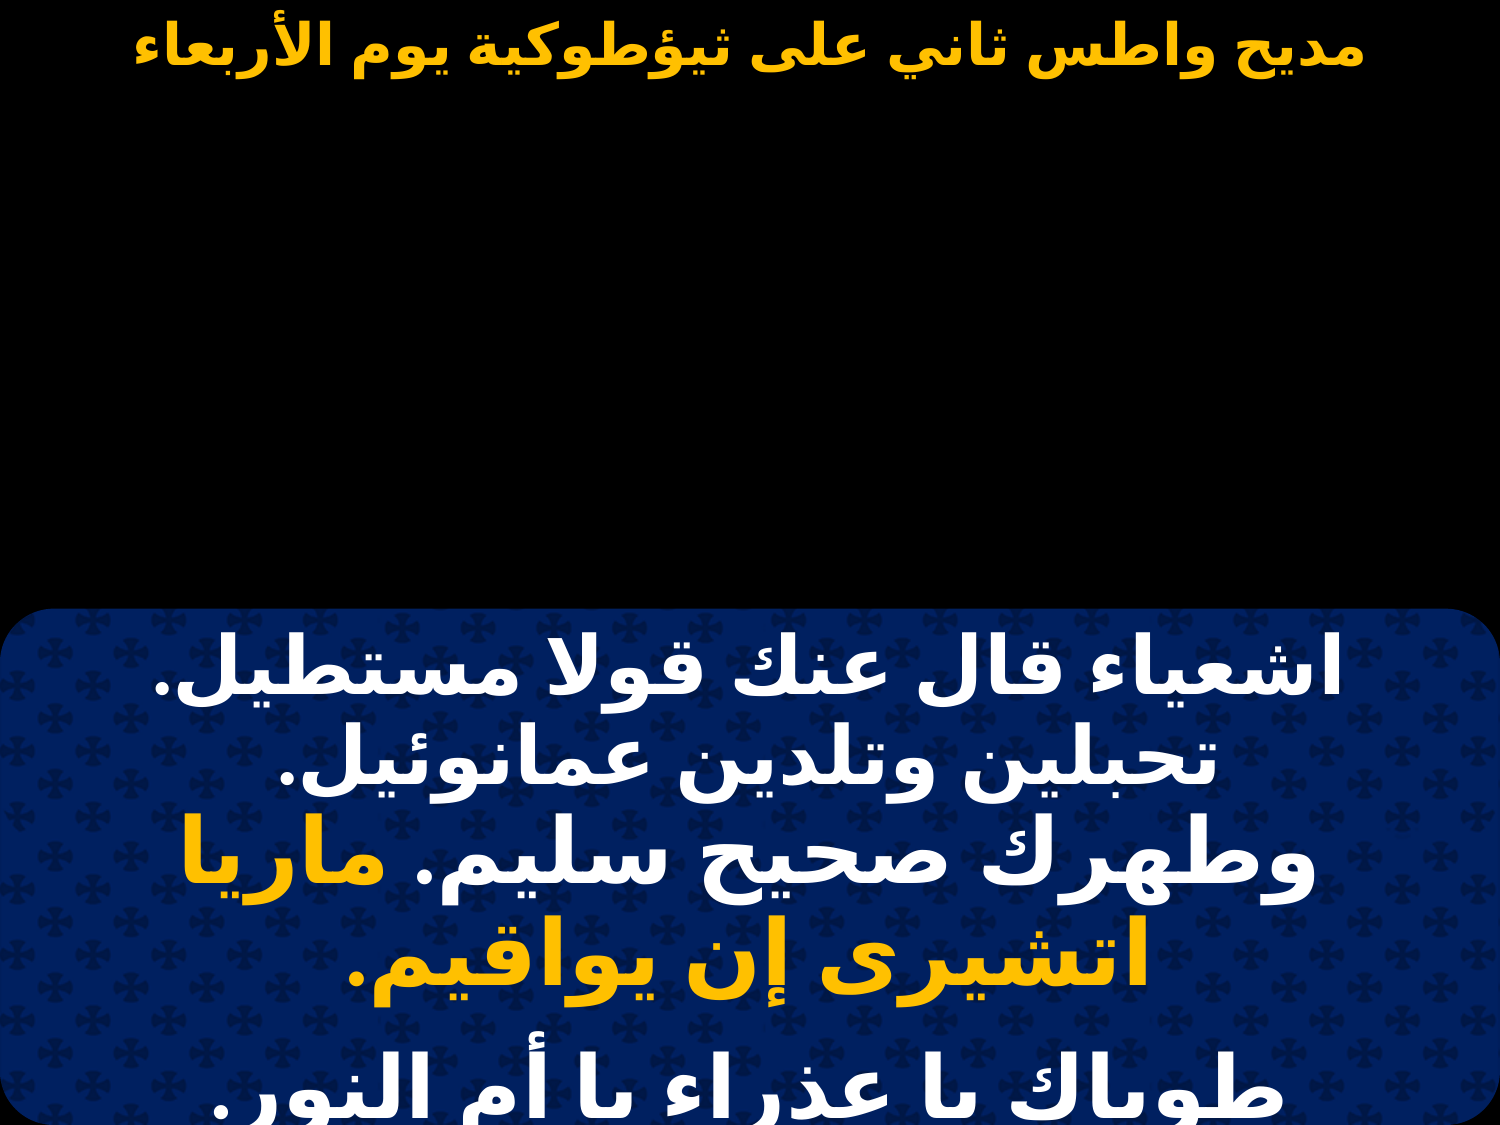

#
| اشعياء قال عنك قولا مستطيل. تحبلين وتلدين عمانوئيل. وطهرك صحيح سليم. ماريا اتشيرى إن يواقيم. |
| --- |
|  |
| طوباك يا عذراء يا أم النور. والنوراني نور من نور. يسمي الأزلي حكيم. ماريا اتشيرى إن يواقيم. |